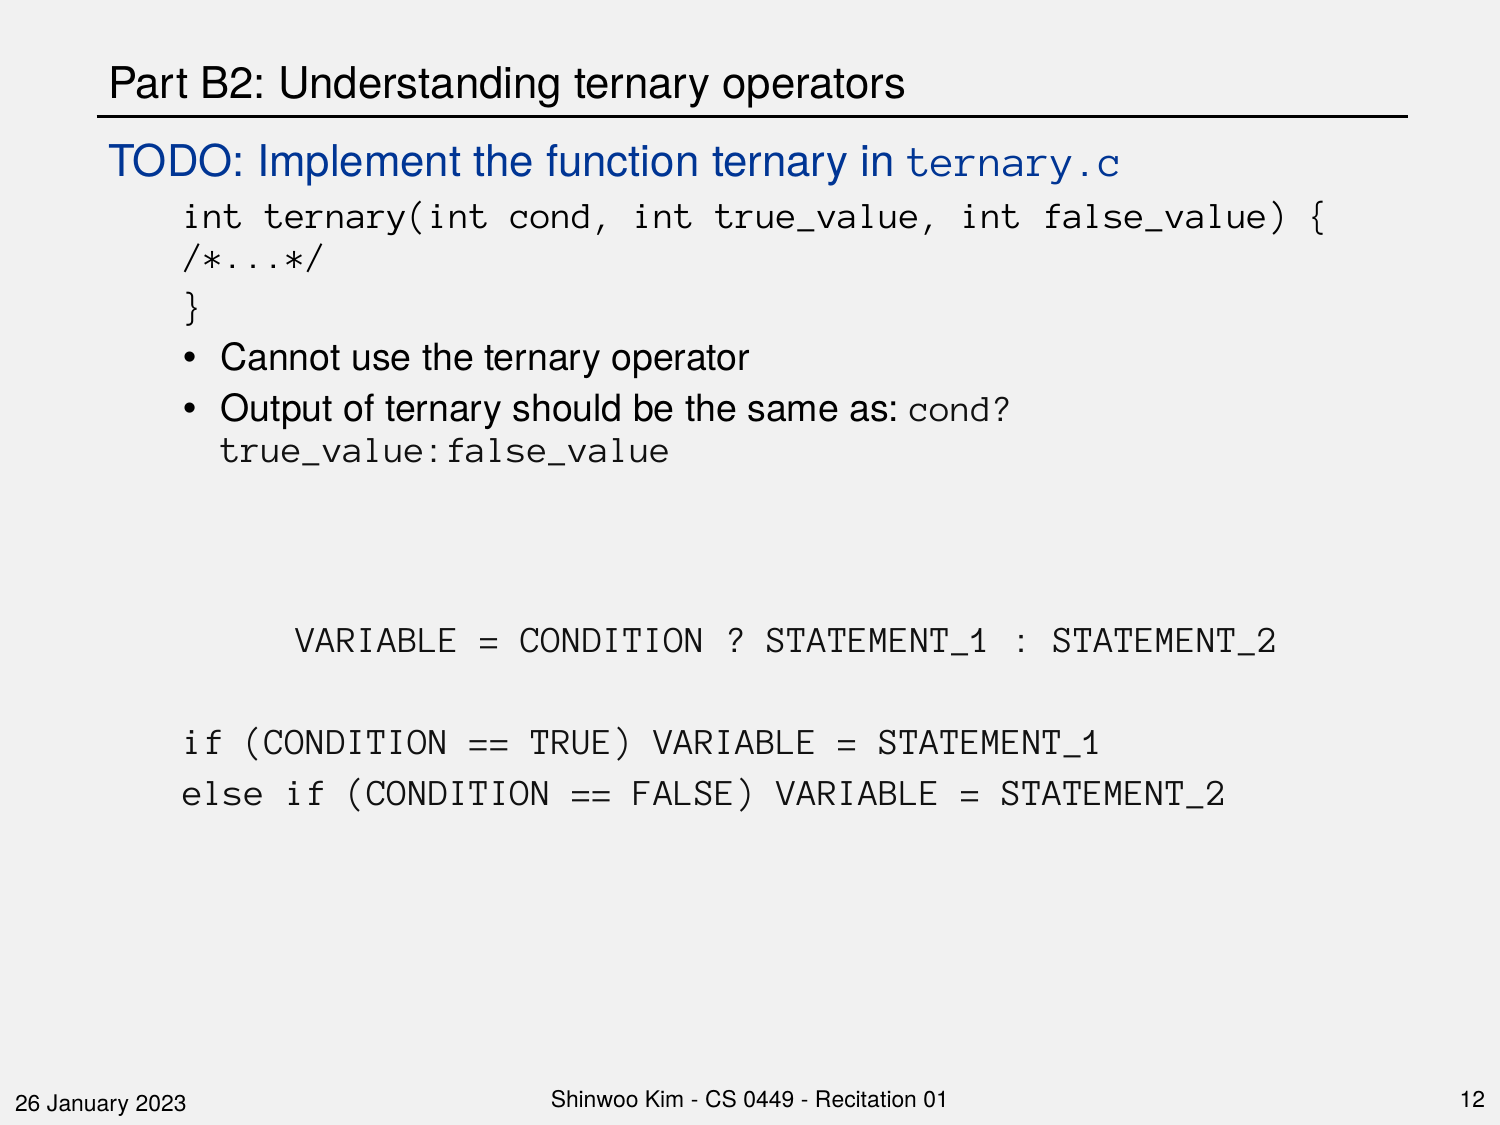

# Part B2: Understanding ternary operators
TODO: Implement the function ternary in ternary.c
int ternary(int cond, int true_value, int false_value) { /*...*/
}
Cannot use the ternary operator
Output of ternary should be the same as: cond?true_value:false_value

VARIABLE = CONDITION ? STATEMENT_1 : STATEMENT_2

if (CONDITION == TRUE) VARIABLE = STATEMENT_1
else if (CONDITION == FALSE) VARIABLE = STATEMENT_2
26 January 2023
Shinwoo Kim - CS 0449 - Recitation 01
12